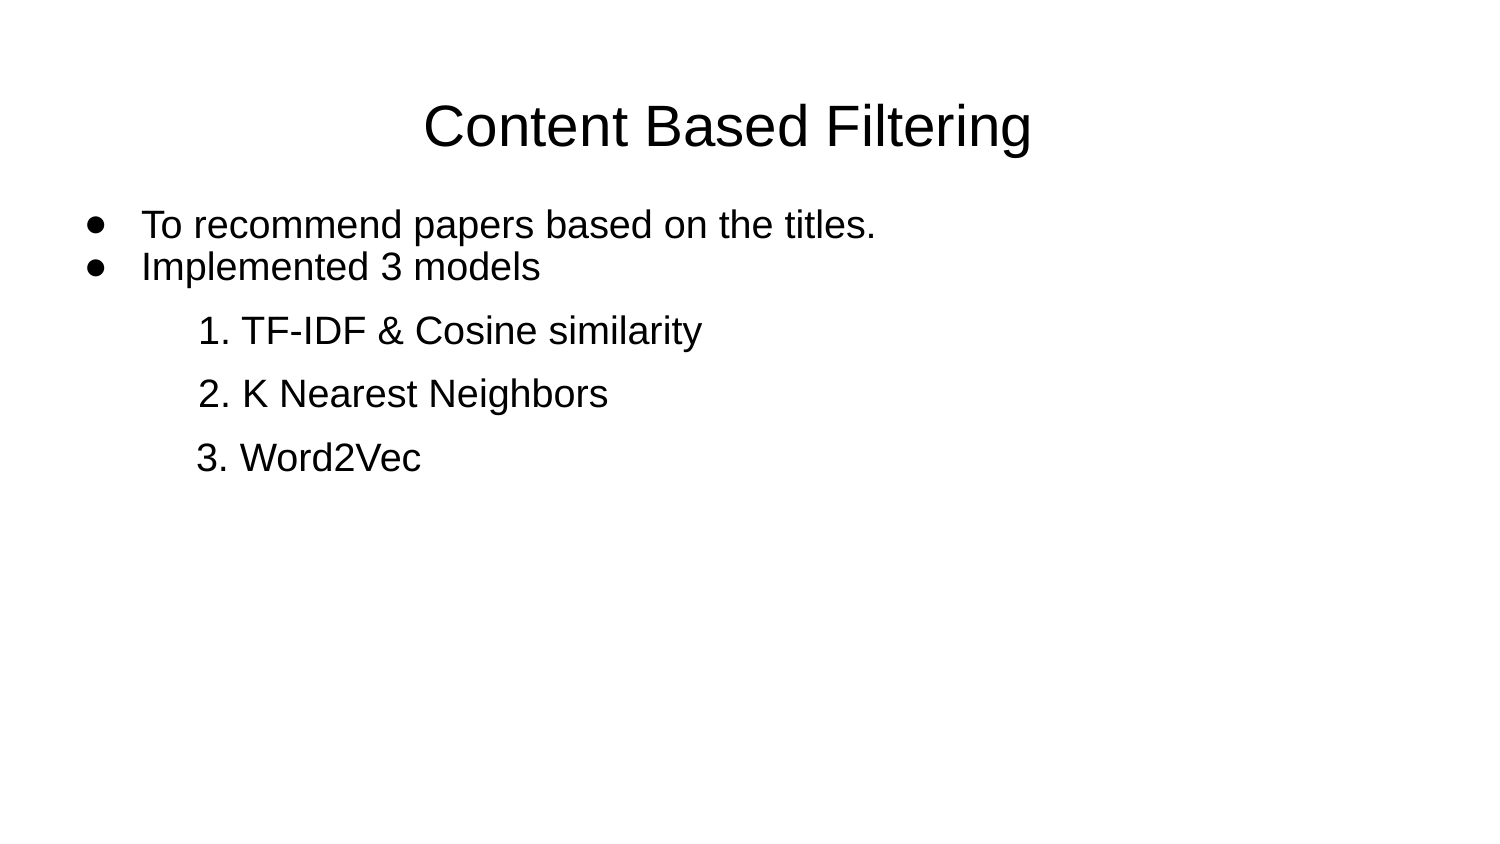

# Content Based Filtering
To recommend papers based on the titles.
Implemented 3 models
            1. TF-IDF & Cosine similarity
            2. K Nearest Neighbors
     3. Word2Vec